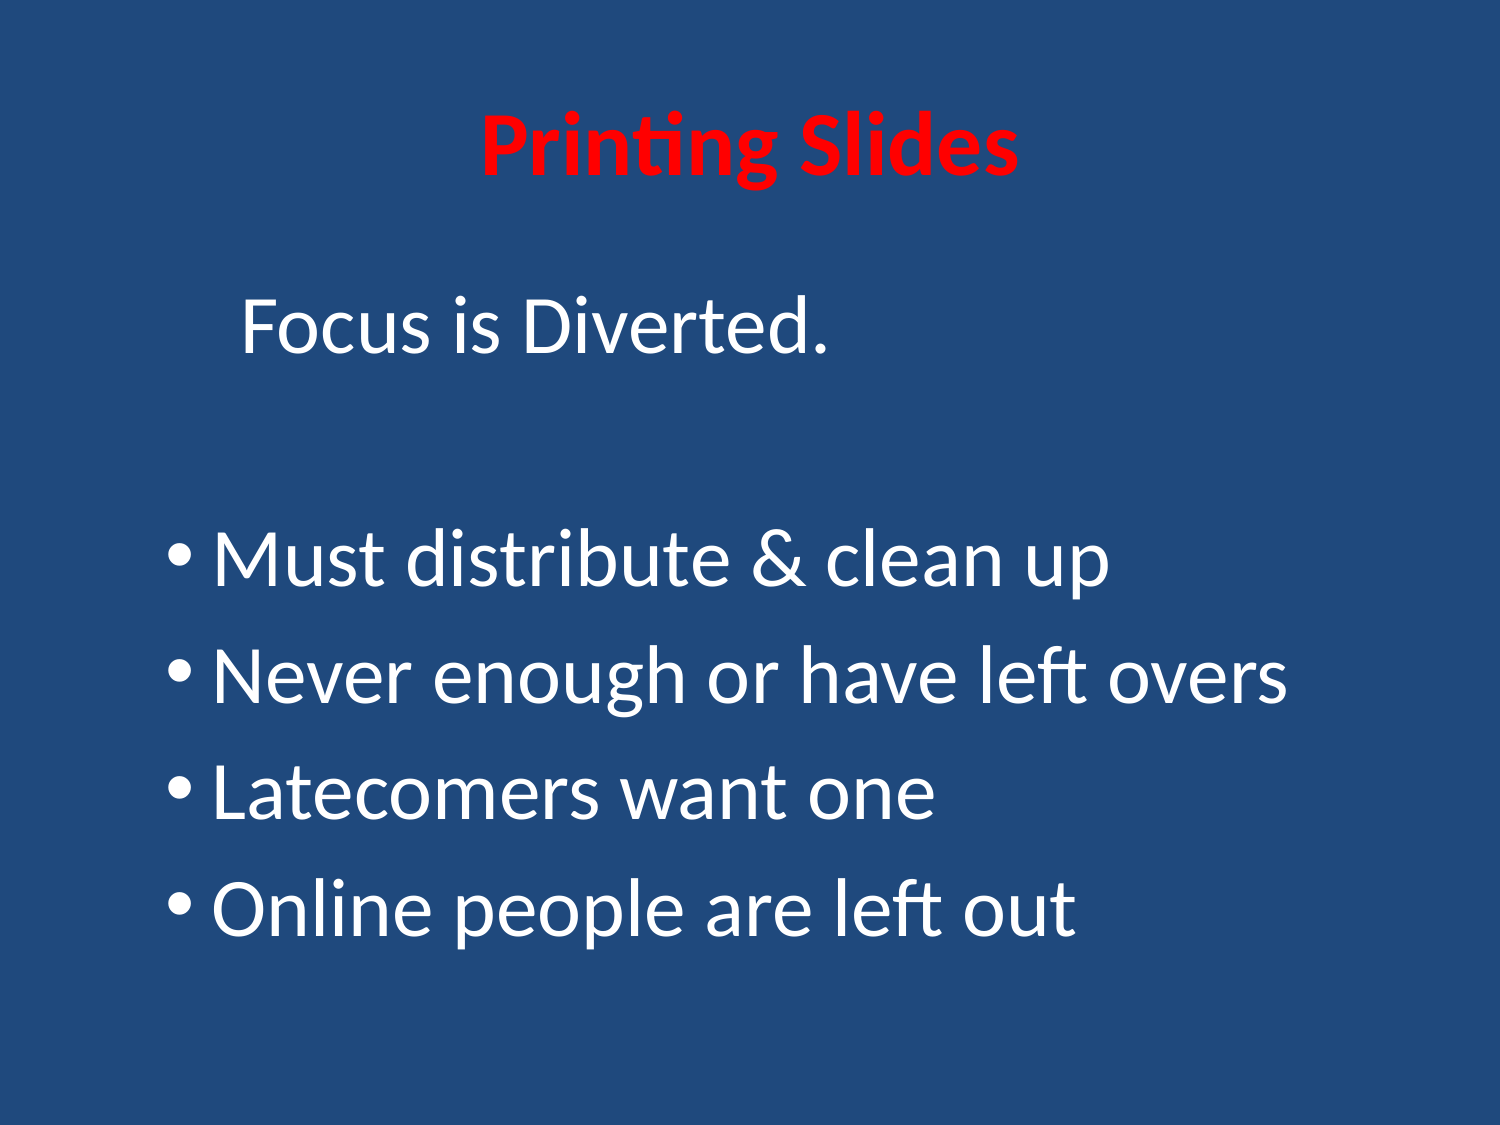

# Printing Slides
	Focus is Diverted.

Must distribute & clean up
Never enough or have left overs
Latecomers want one
Online people are left out